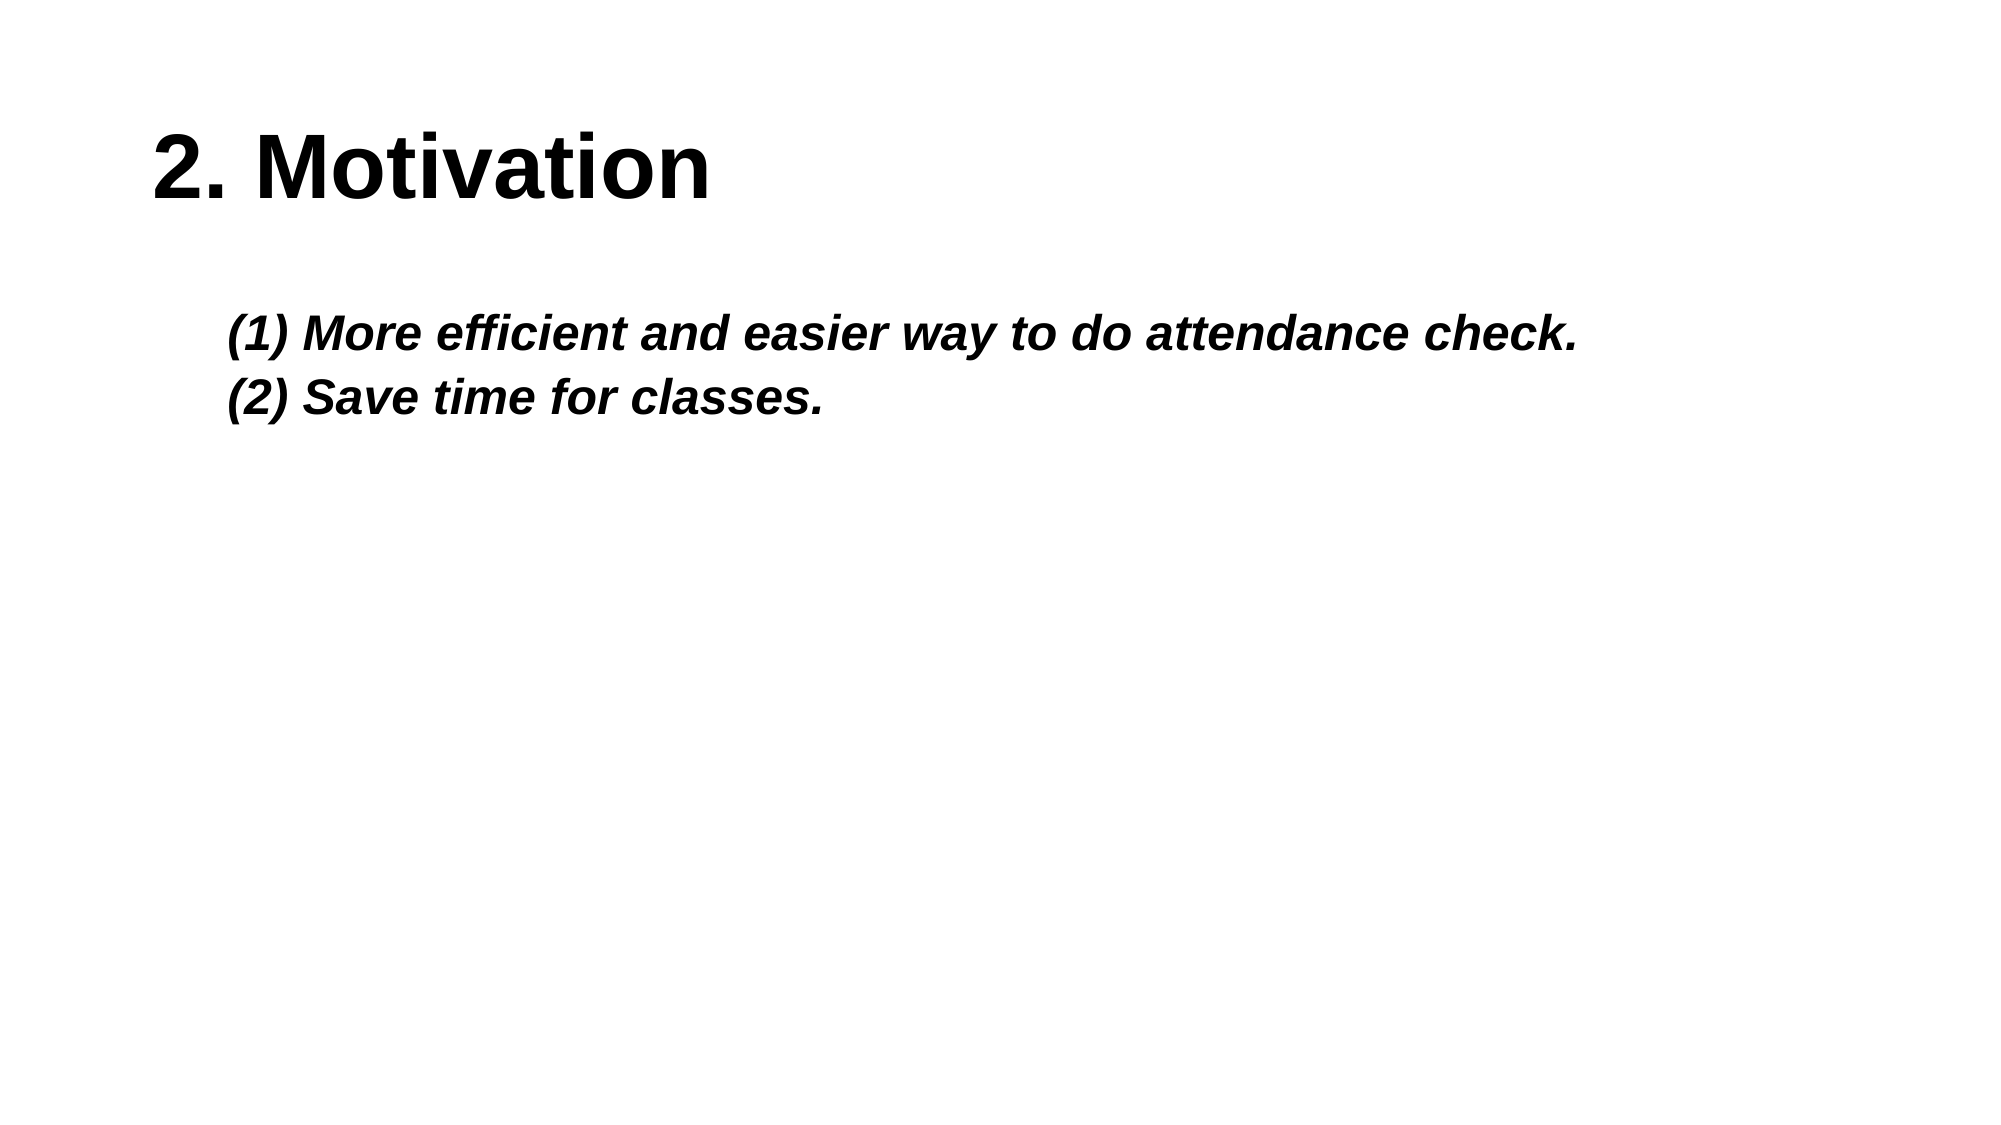

# 2. Motivation
(1) More efficient and easier way to do attendance check.
(2) Save time for classes.